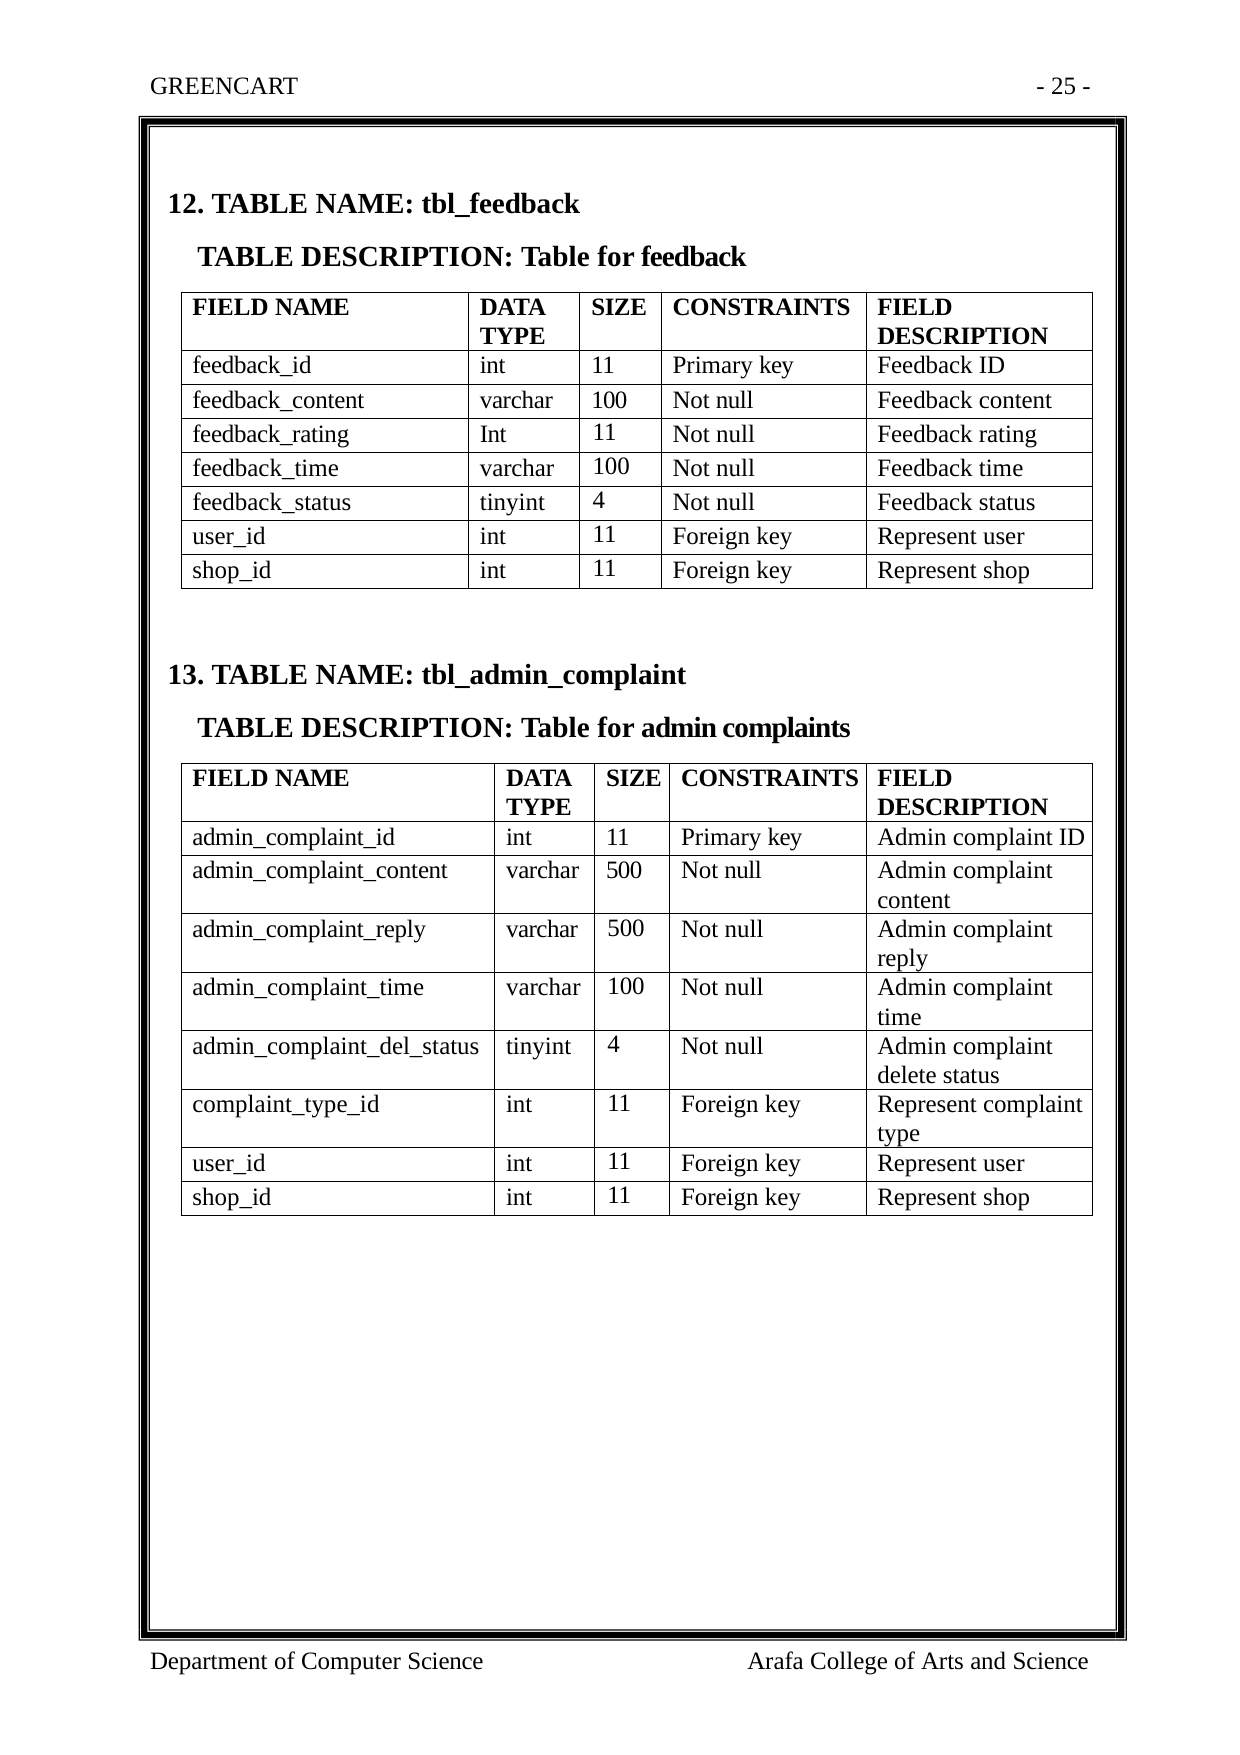

GREENCART
- 25 -

12. TABLE NAME: tbl_feedback
TABLE DESCRIPTION: Table for feedback
| FIELD NAME | DATA TYPE | SIZE | CONSTRAINTS | FIELD DESCRIPTION |
| --- | --- | --- | --- | --- |
| feedback\_id | int | 11 | Primary key | Feedback ID |
| feedback\_content | varchar | 100 | Not null | Feedback content |
| feedback\_rating | Int | 11 | Not null | Feedback rating |
| feedback\_time | varchar | 100 | Not null | Feedback time |
| feedback\_status | tinyint | 4 | Not null | Feedback status |
| user\_id | int | 11 | Foreign key | Represent user |
| shop\_id | int | 11 | Foreign key | Represent shop |
13. TABLE NAME: tbl_admin_complaint
TABLE DESCRIPTION: Table for admin complaints
| FIELD NAME | DATA TYPE | SIZE | CONSTRAINTS | FIELD DESCRIPTION |
| --- | --- | --- | --- | --- |
| admin\_complaint\_id | int | 11 | Primary key | Admin complaint ID |
| admin\_complaint\_content | varchar | 500 | Not null | Admin complaint content |
| admin\_complaint\_reply | varchar | 500 | Not null | Admin complaint reply |
| admin\_complaint\_time | varchar | 100 | Not null | Admin complaint time |
| admin\_complaint\_del\_status | tinyint | 4 | Not null | Admin complaint delete status |
| complaint\_type\_id | int | 11 | Foreign key | Represent complaint type |
| user\_id | int | 11 | Foreign key | Represent user |
| shop\_id | int | 11 | Foreign key | Represent shop |
Department of Computer Science
Arafa College of Arts and Science